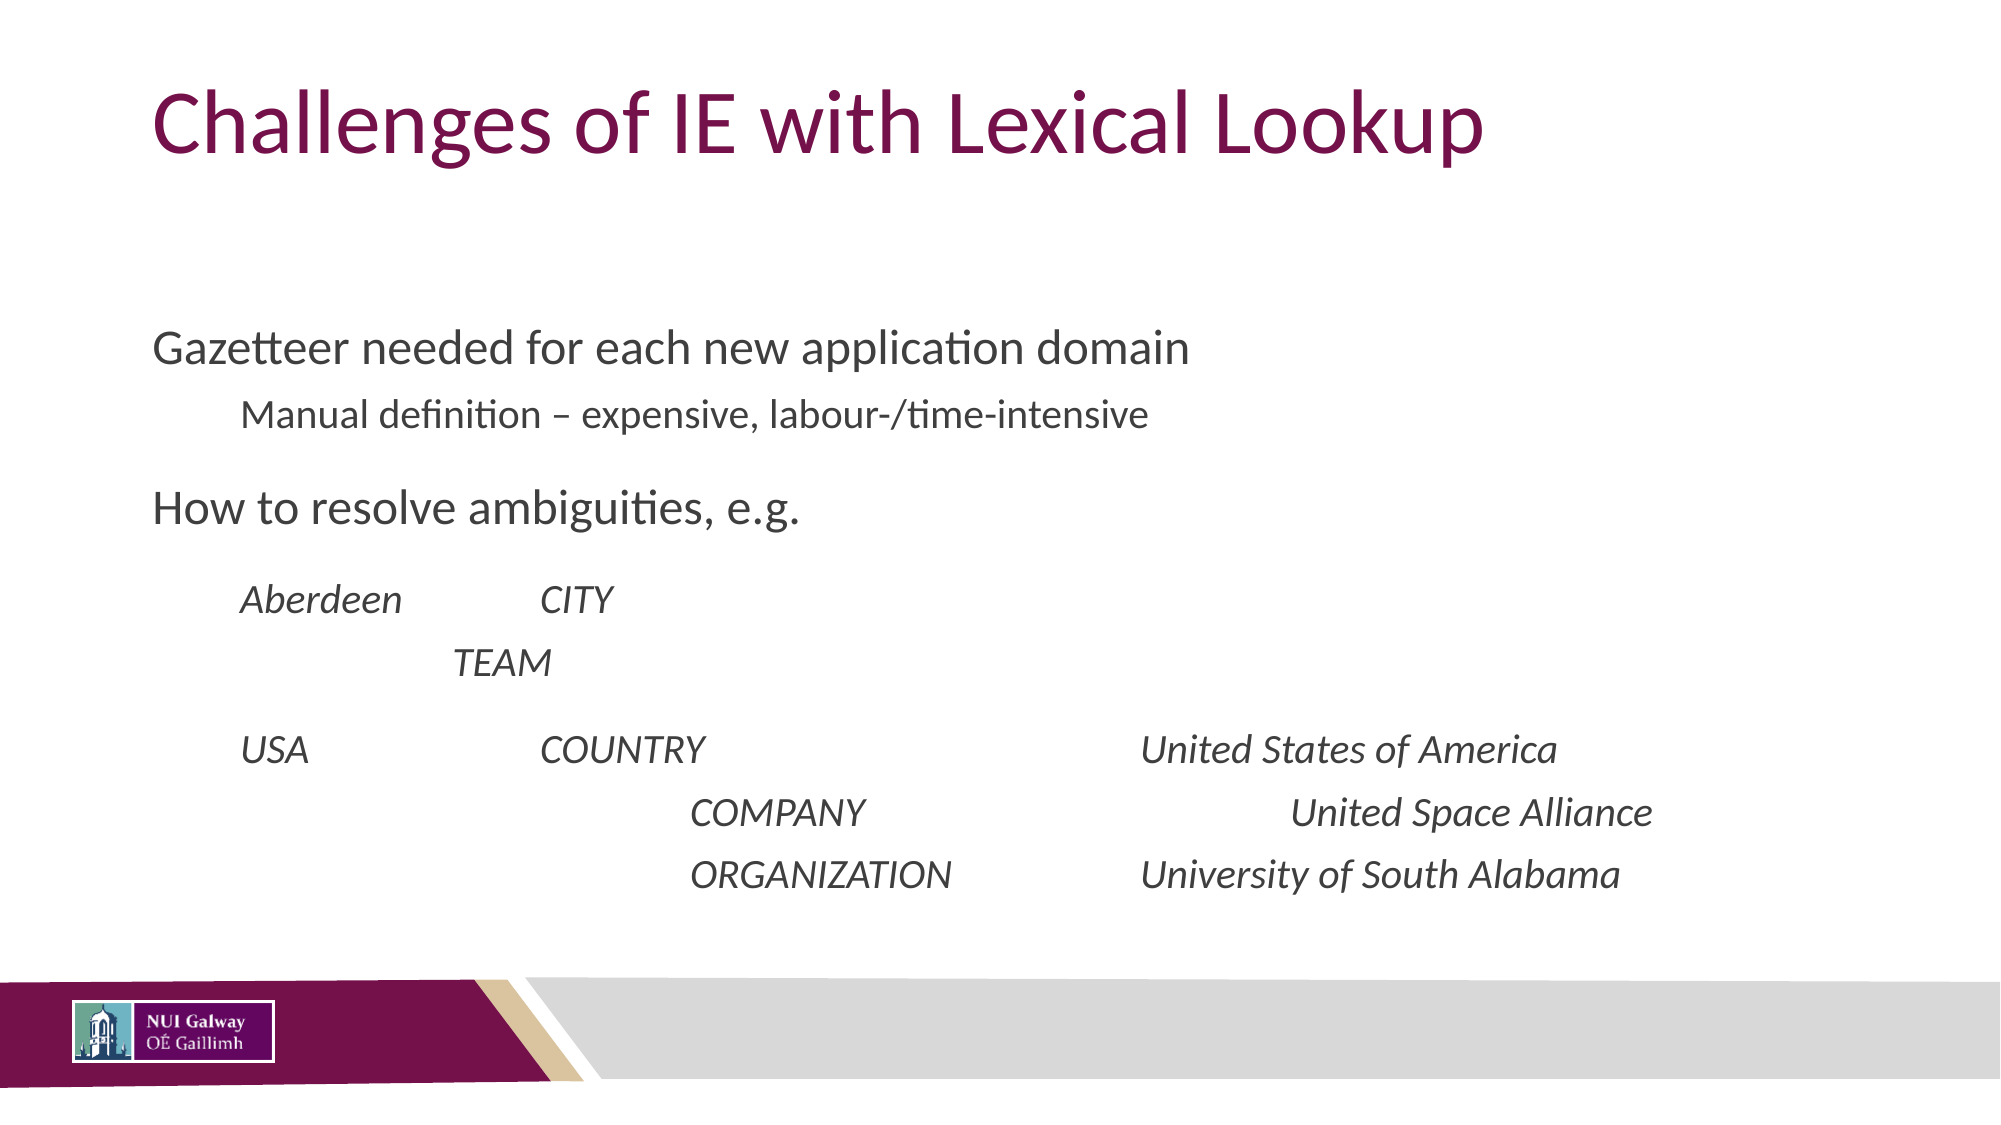

# Challenges of IE with Lexical Lookup
Gazetteer needed for each new application domain
Manual definition – expensive, labour-/time-intensive
How to resolve ambiguities, e.g.
Aberdeen	CITY
TEAM
USA		COUNTRY			United States of America
			COMPANY			United Space Alliance
			ORGANIZATION		University of South Alabama